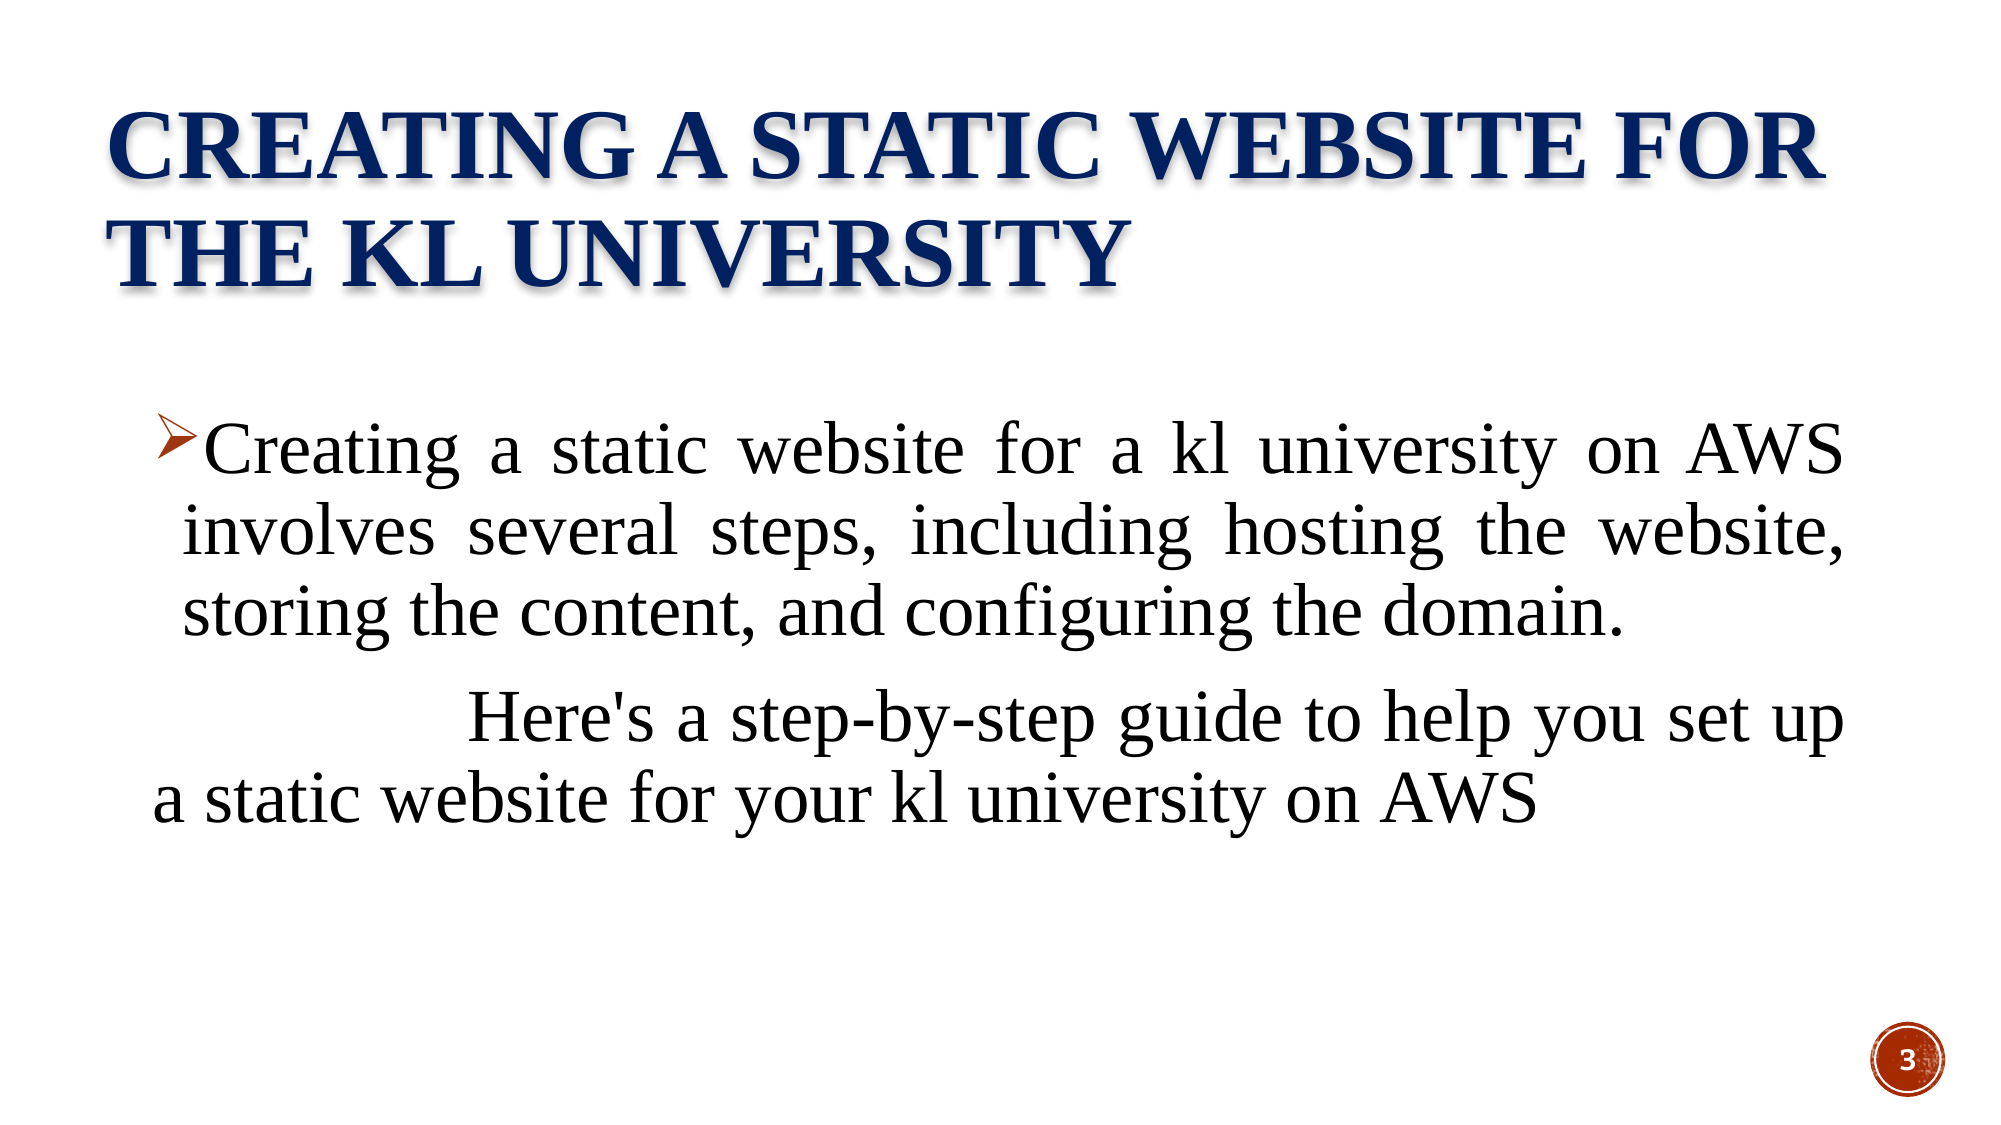

# Creating a static website for the kl university
Creating a static website for a kl university on AWS involves several steps, including hosting the website, storing the content, and configuring the domain.
               Here's a step-by-step guide to help you set up a static website for your kl university on AWS

3